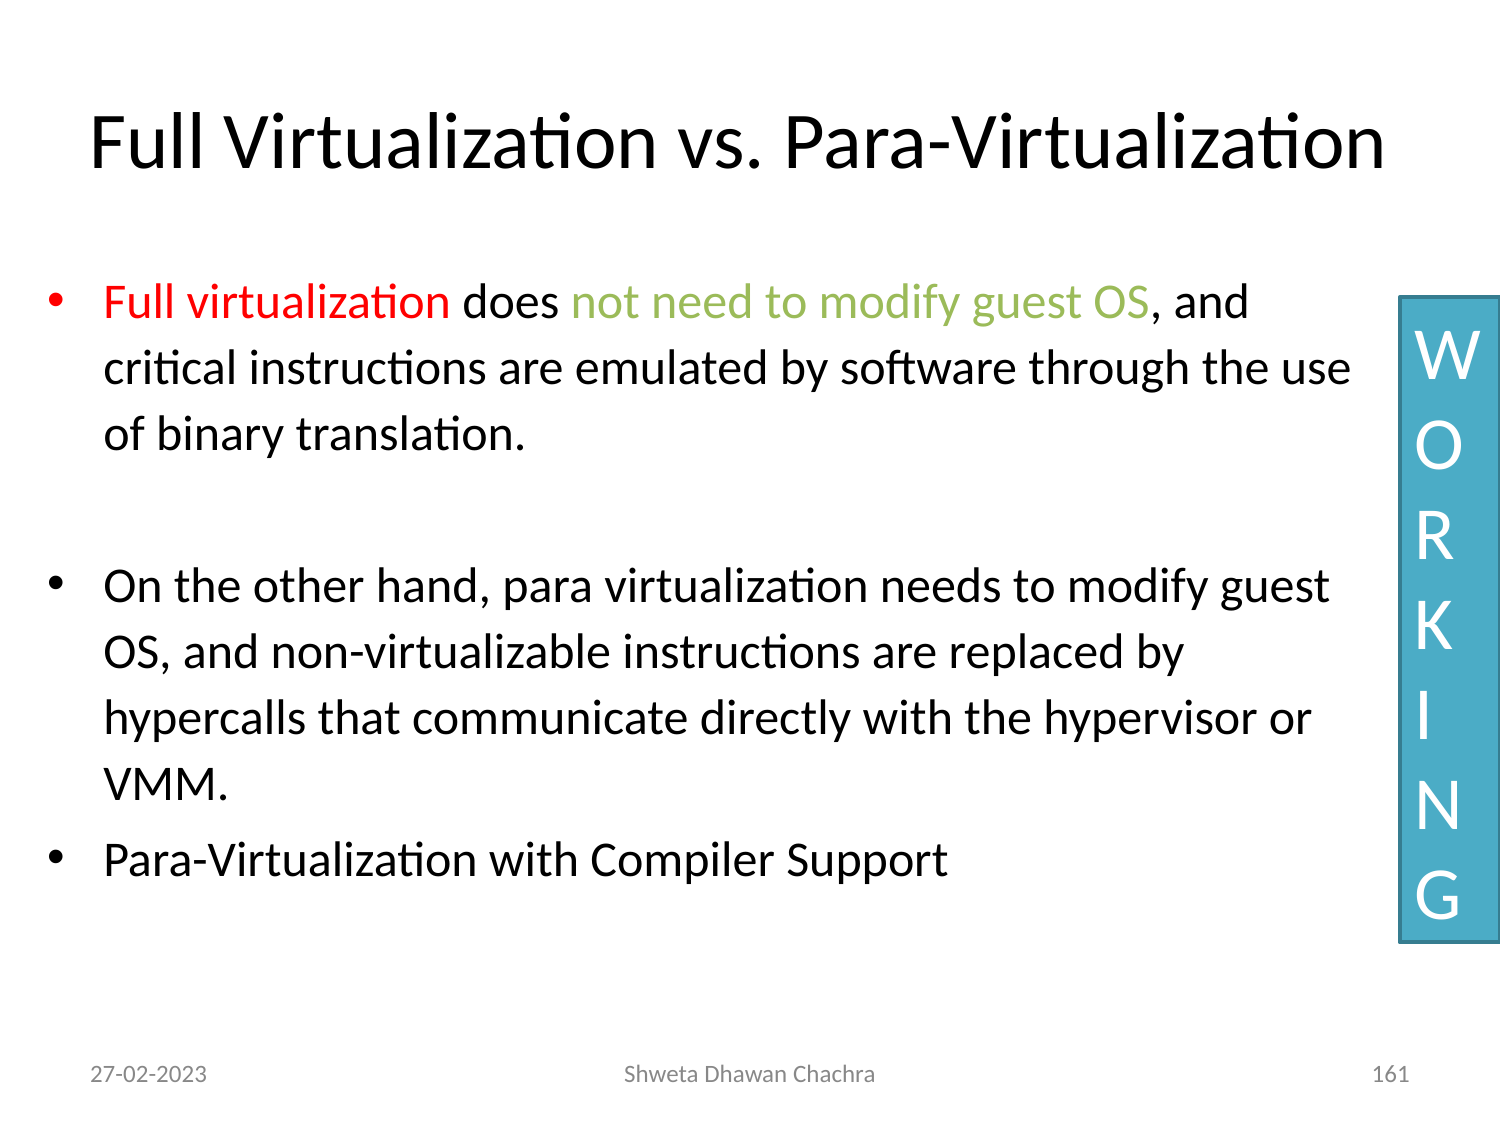

# Full Virtualization vs. Para-Virtualization
Full virtualization does not need to modify guest OS, and critical instructions are emulated by software through the use of binary translation.

On the other hand, para virtualization needs to modify guest OS, and non-virtualizable instructions are replaced by hypercalls that communicate directly with the hypervisor or VMM.
Para-Virtualization with Compiler Support
WORK
I
NG
27-02-2023
Shweta Dhawan Chachra
161